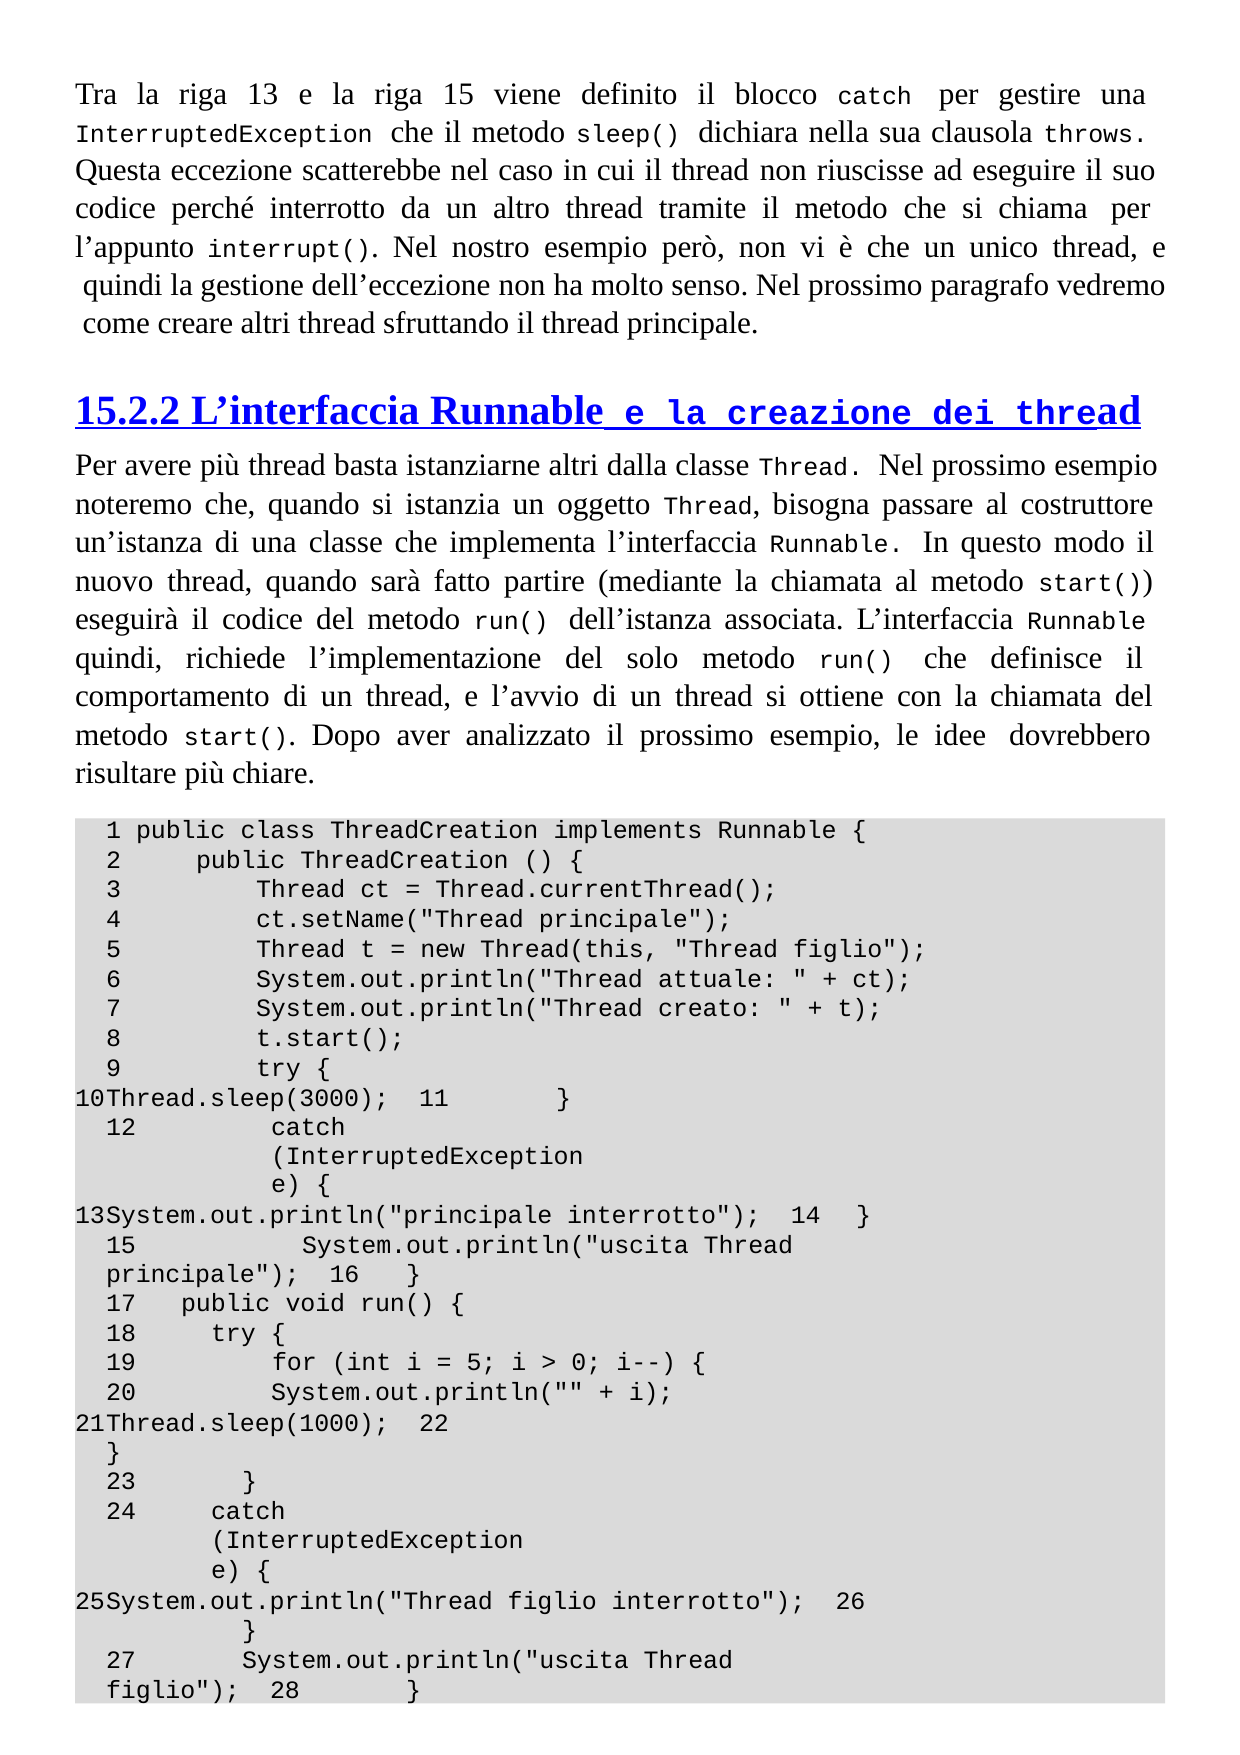

Tra la riga 13 e la riga 15 viene definito il blocco catch per gestire una  InterruptedException che il metodo sleep() dichiara nella sua clausola throws.  Questa eccezione scatterebbe nel caso in cui il thread non riuscisse ad eseguire il suo  codice perché interrotto da un altro thread tramite il metodo che si chiama per  l’appunto interrupt(). Nel nostro esempio però, non vi è che un unico thread, e  quindi la gestione dell’eccezione non ha molto senso. Nel prossimo paragrafo vedremo  come creare altri thread sfruttando il thread principale.

15.2.2 L’interfaccia Runnable e la creazione dei thread
Per avere più thread basta istanziarne altri dalla classe Thread. Nel prossimo esempio  noteremo che, quando si istanzia un oggetto Thread, bisogna passare al costruttore  un’istanza di una classe che implementa l’interfaccia Runnable. In questo modo il  nuovo thread, quando sarà fatto partire (mediante la chiamata al metodo start())  eseguirà il codice del metodo run() dell’istanza associata. L’interfaccia Runnable  quindi, richiede l’implementazione del solo metodo run() che definisce il  comportamento di un thread, e l’avvio di un thread si ottiene con la chiamata del  metodo start(). Dopo aver analizzato il prossimo esempio, le idee dovrebbero  risultare più chiare.
public class ThreadCreation implements Runnable {
public ThreadCreation () {
Thread ct = Thread.currentThread();
ct.setName("Thread principale");
Thread t = new Thread(this, "Thread figlio");
System.out.println("Thread attuale: " + ct);
System.out.println("Thread creato: " + t);
t.start();
try {
Thread.sleep(3000);  11	}
catch (InterruptedException e) {
System.out.println("principale interrotto");  14	}
15		System.out.println("uscita Thread principale");  16	}
public void run() {
try {
19	for (int i = 5; i > 0; i--) {
System.out.println("" + i);
Thread.sleep(1000);  22	}
23	}
catch (InterruptedException e) {
System.out.println("Thread figlio interrotto");  26	}
27		System.out.println("uscita Thread figlio");  28	}